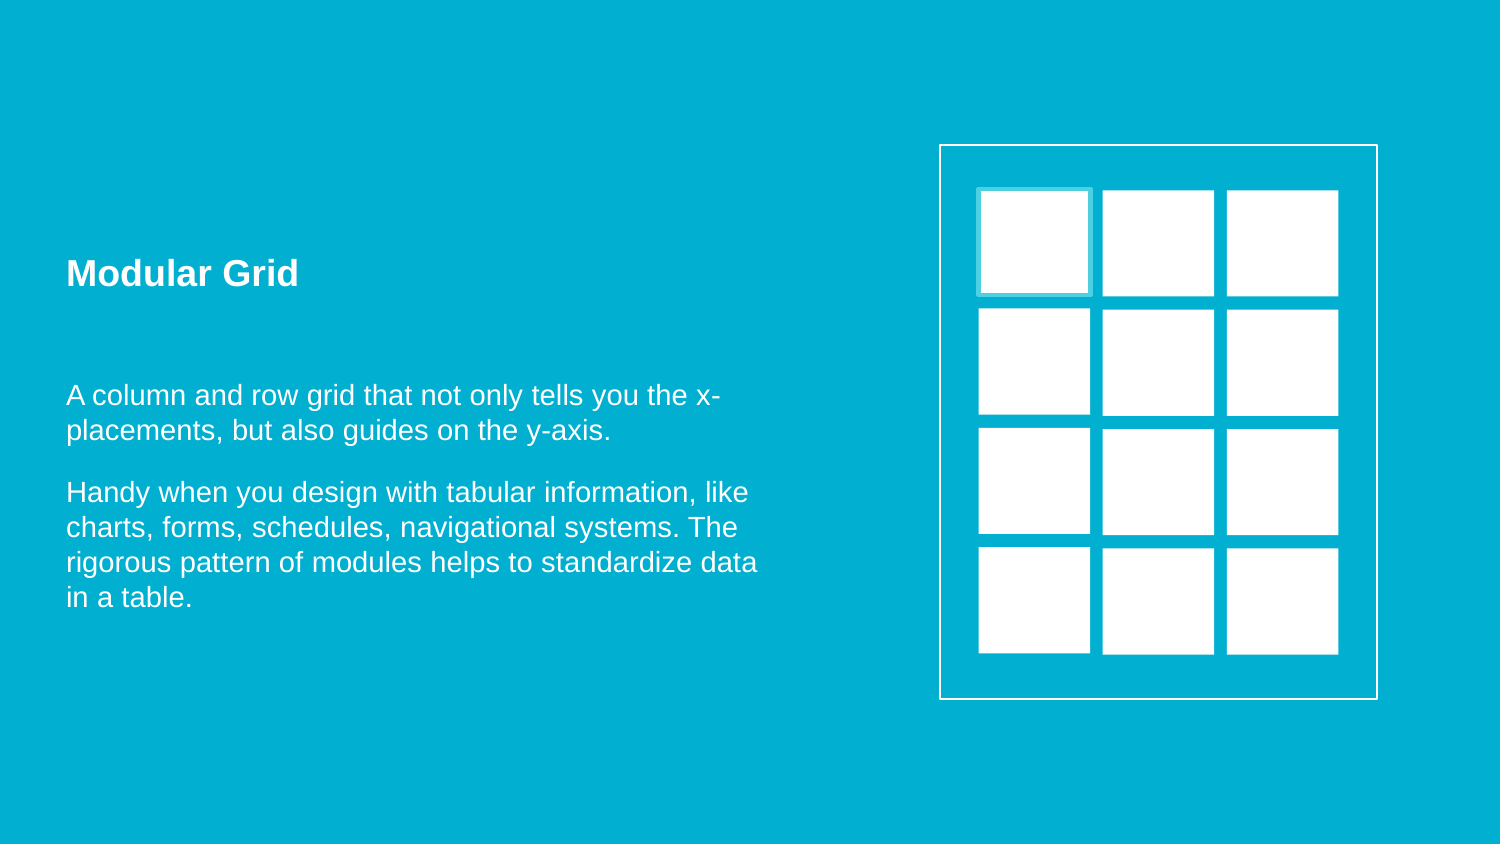

Modular Grid

A column and row grid that not only tells you the x-placements, but also guides on the y-axis.
Handy when you design with tabular information, like charts, forms, schedules, navigational systems. The rigorous pattern of modules helps to standardize data in a table.